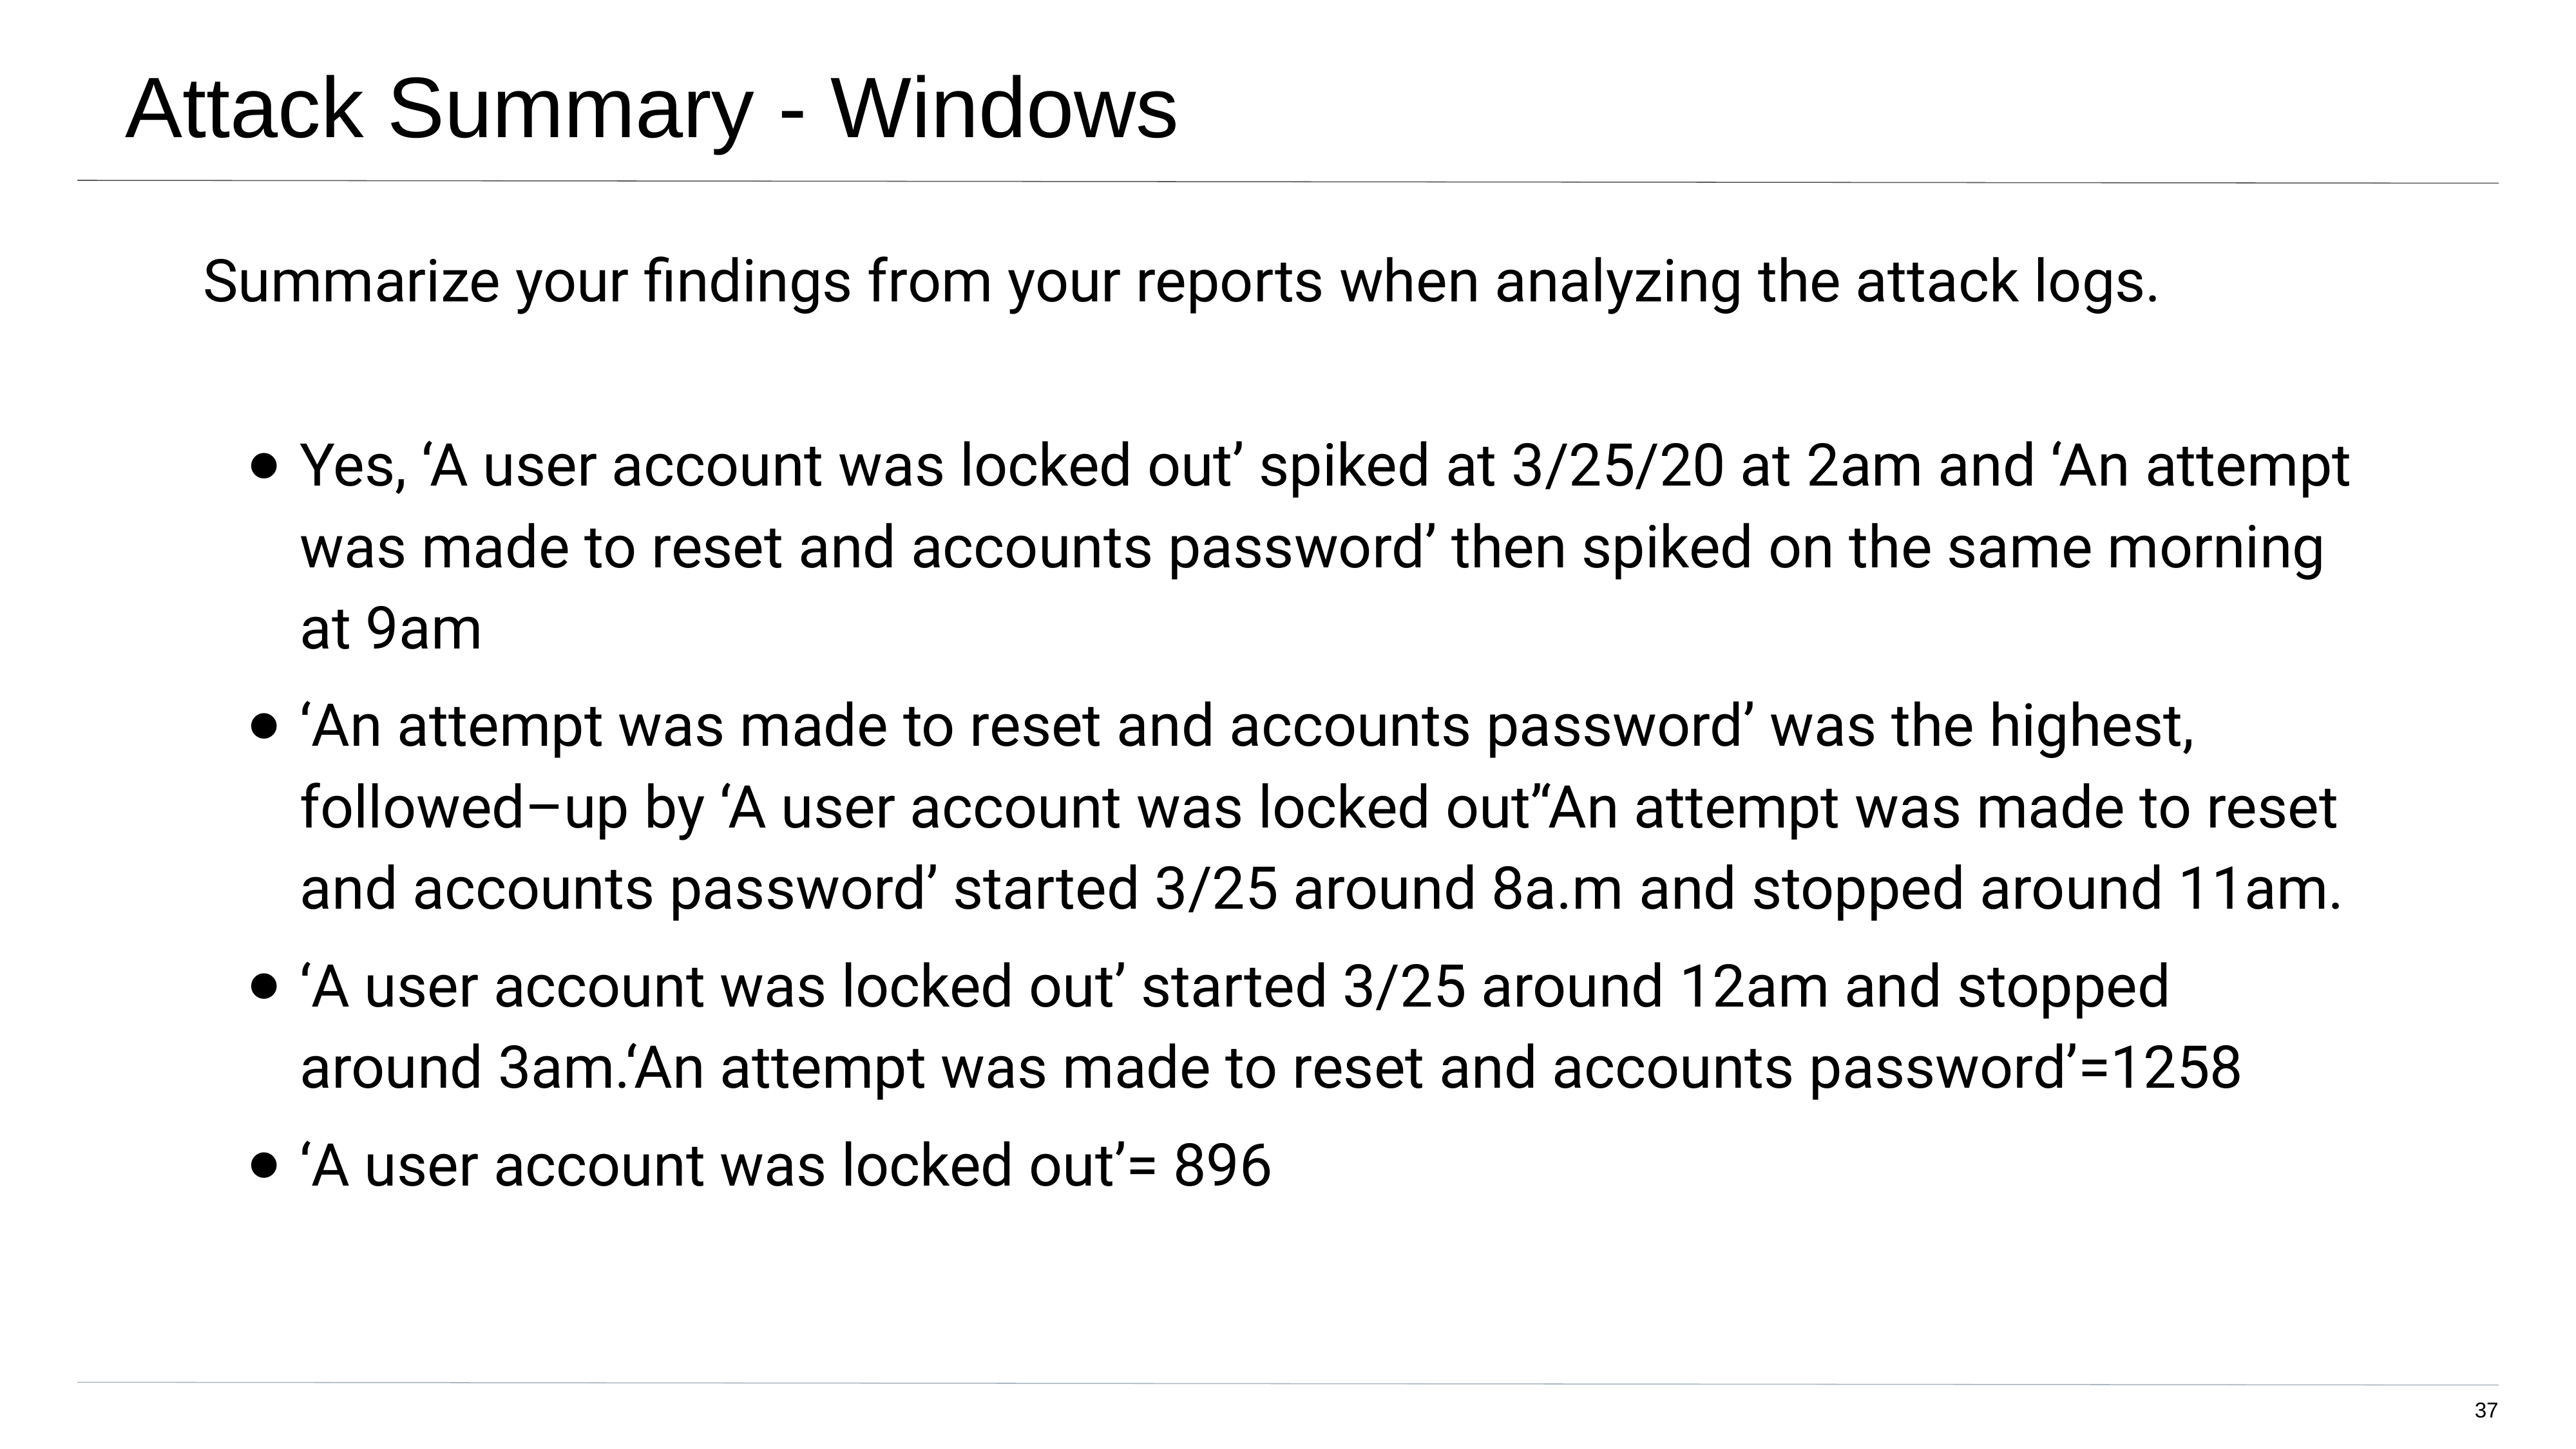

# Attack Summary - Windows
Summarize your findings from your reports when analyzing the attack logs.

Yes, ‘A user account was locked out’ spiked at 3/25/20 at 2am and ‘An attempt was made to reset and accounts password’ then spiked on the same morning at 9am
‘An attempt was made to reset and accounts password’ was the highest, followed–up by ‘A user account was locked out’‘An attempt was made to reset and accounts password’ started 3/25 around 8a.m and stopped around 11am.
‘A user account was locked out’ started 3/25 around 12am and stopped around 3am.‘An attempt was made to reset and accounts password’=1258
‘A user account was locked out’= 896

37